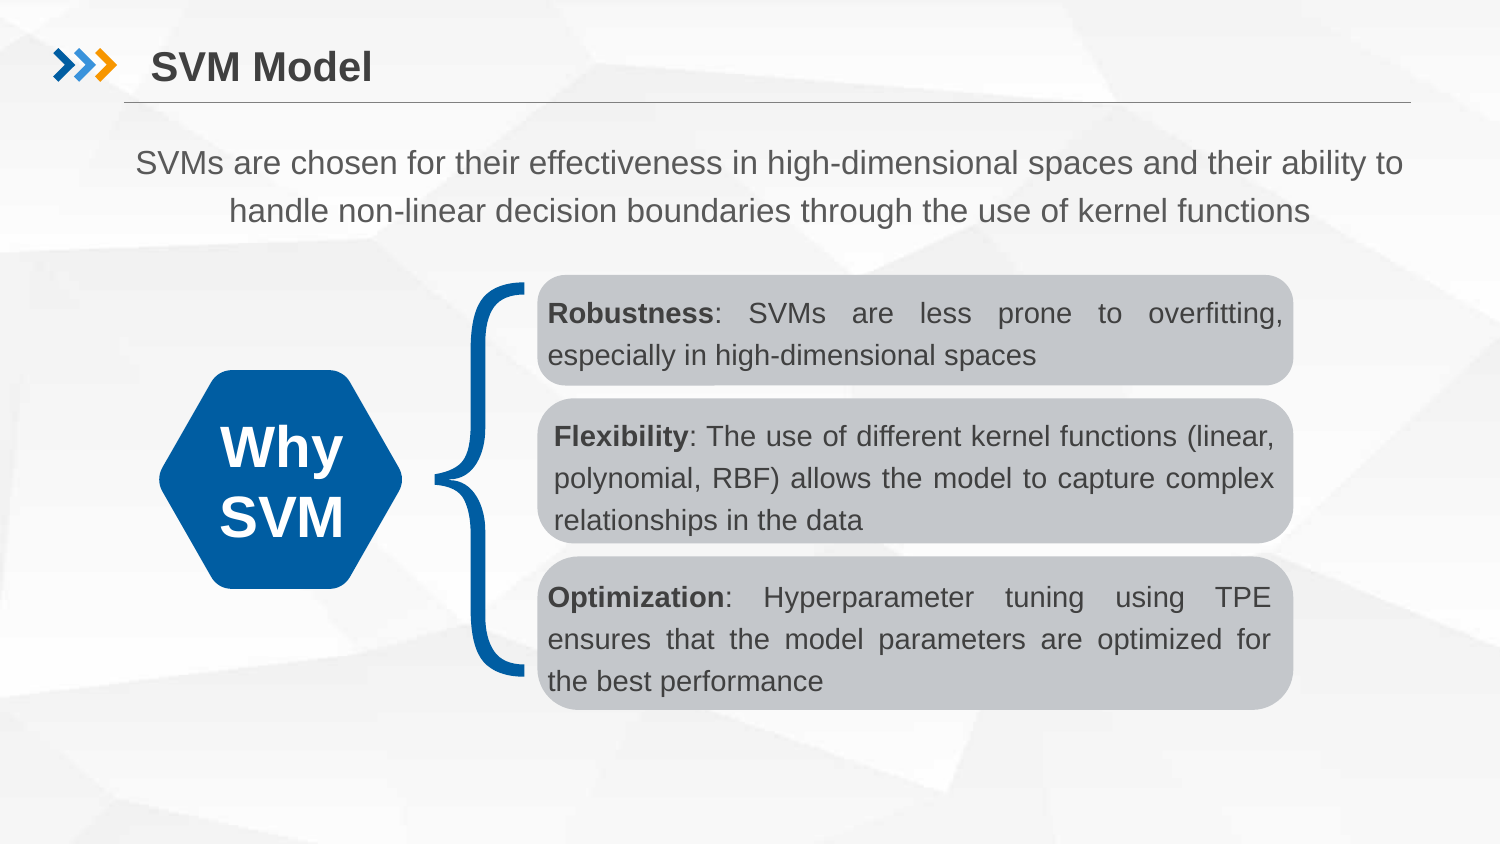

SVMs are chosen for their effectiveness in high-dimensional spaces and their ability to handle non-linear decision boundaries through the use of kernel functions

Robustness: SVMs are less prone to overfitting, especially in high-dimensional spaces

Why
SVM
Flexibility: The use of different kernel functions (linear, polynomial, RBF) allows the model to capture complex relationships in the data

Optimization: Hyperparameter tuning using TPE ensures that the model parameters are optimized for the best performance